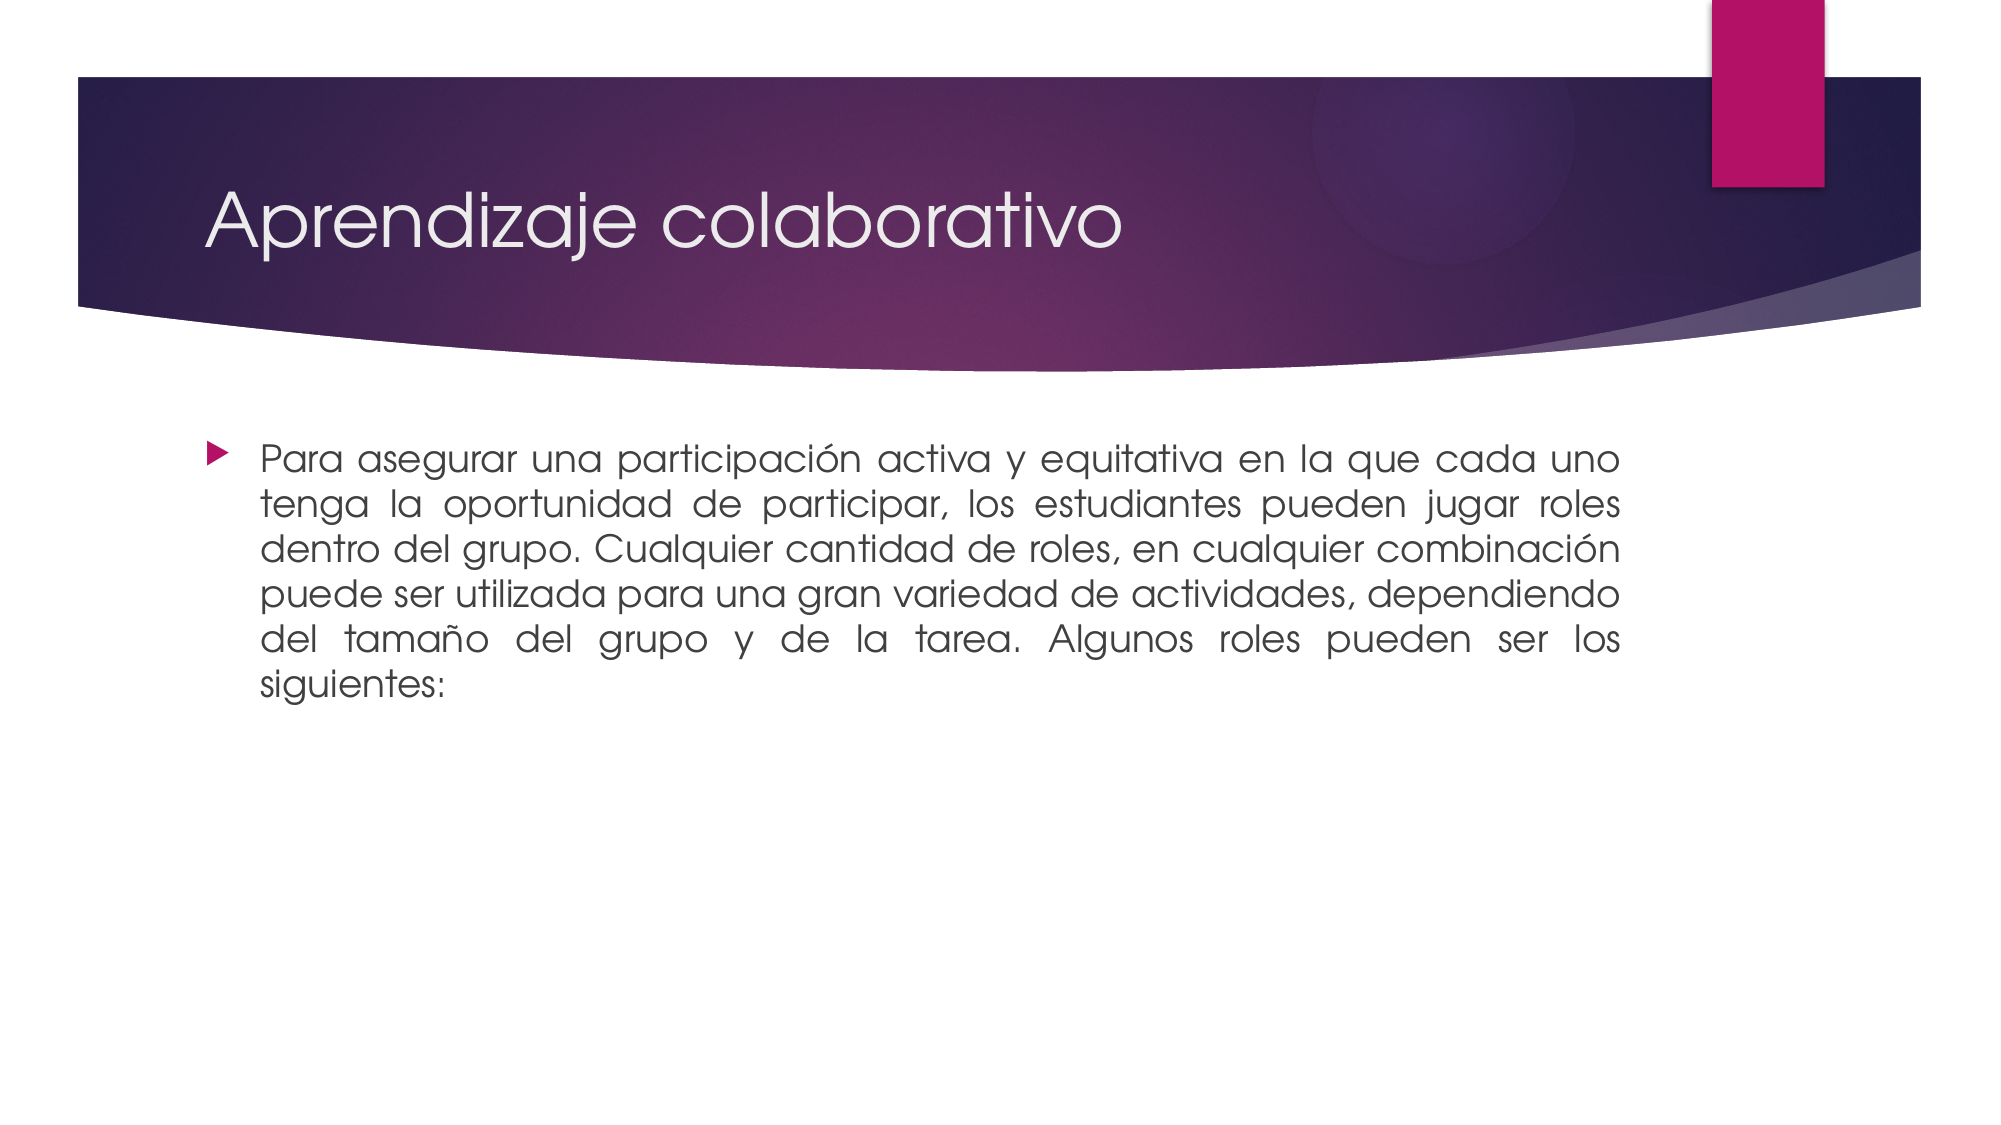

# Aprendizaje colaborativo
Para asegurar una participación activa y equitativa en la que cada uno tenga la oportunidad de participar, los estudiantes pueden jugar roles dentro del grupo. Cualquier cantidad de roles, en cualquier combinación puede ser utilizada para una gran variedad de actividades, dependiendo del tamaño del grupo y de la tarea. Algunos roles pueden ser los siguientes: